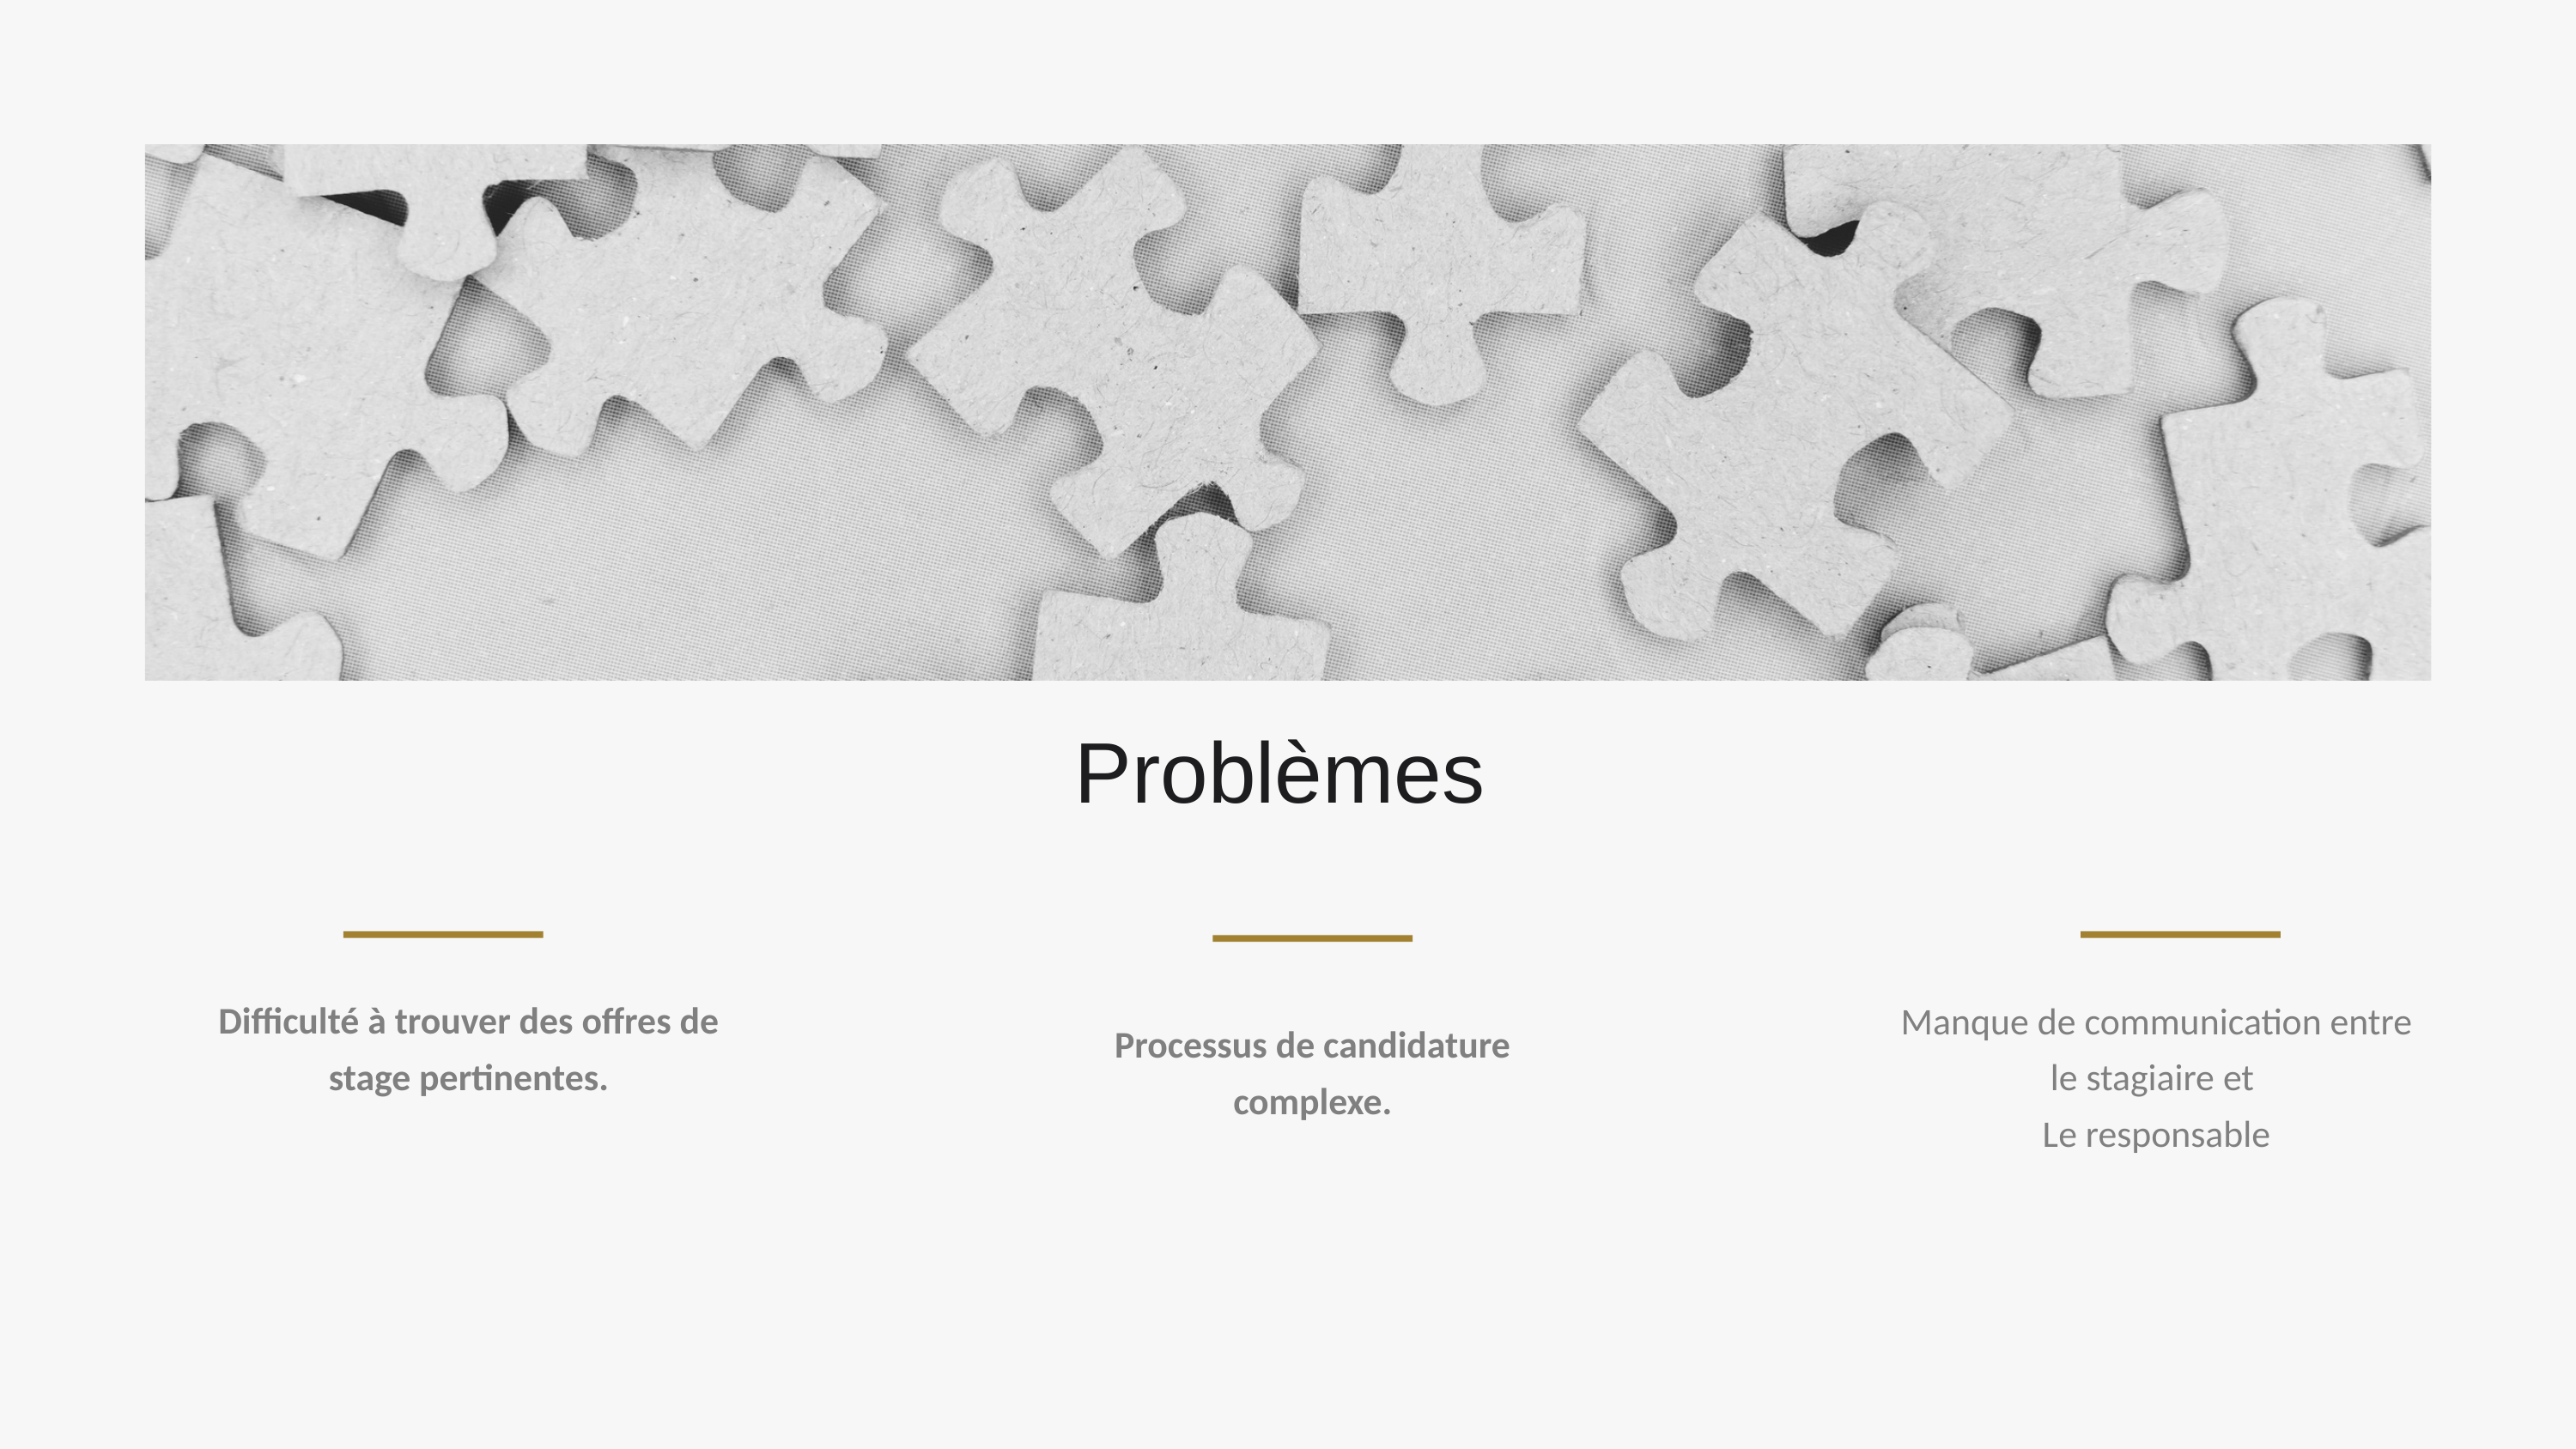

Solutions
Problèmes

Difficulté à trouver des offres de stage pertinentes.
Manque de communication entre le stagiaire et
Le responsable
Processus de candidature complexe.